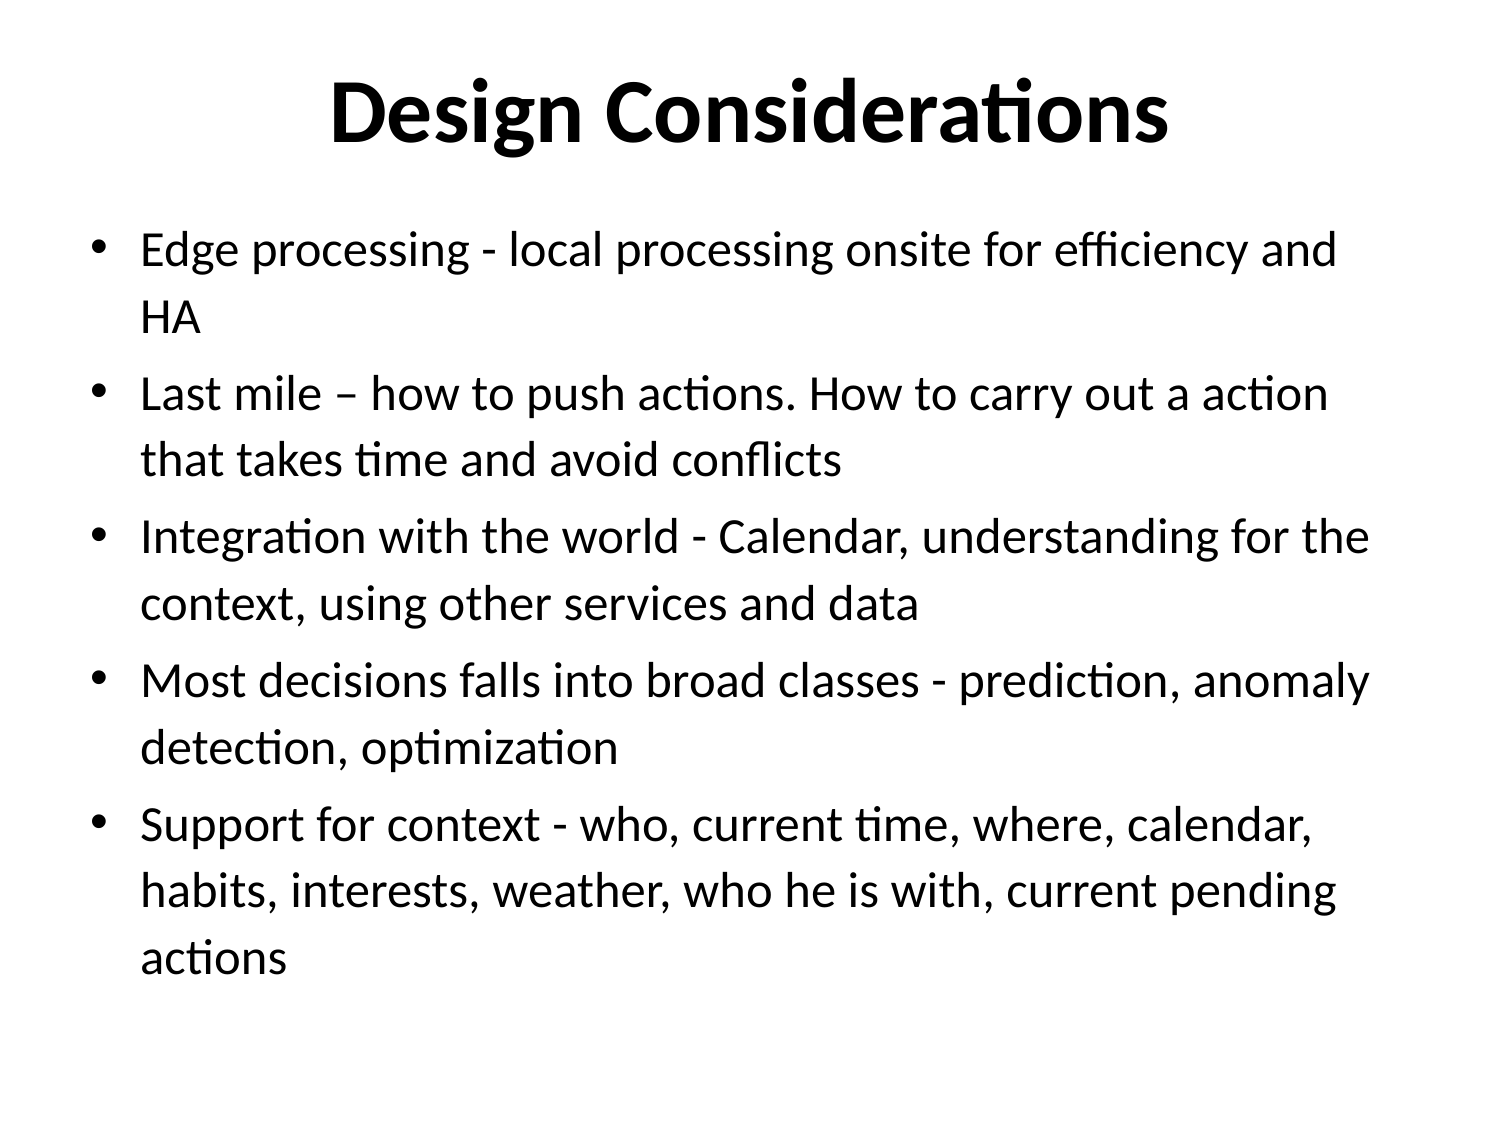

# Design Considerations
Edge processing - local processing onsite for efficiency and HA
Last mile – how to push actions. How to carry out a action that takes time and avoid conflicts
Integration with the world - Calendar, understanding for the context, using other services and data
Most decisions falls into broad classes - prediction, anomaly detection, optimization
Support for context - who, current time, where, calendar, habits, interests, weather, who he is with, current pending actions